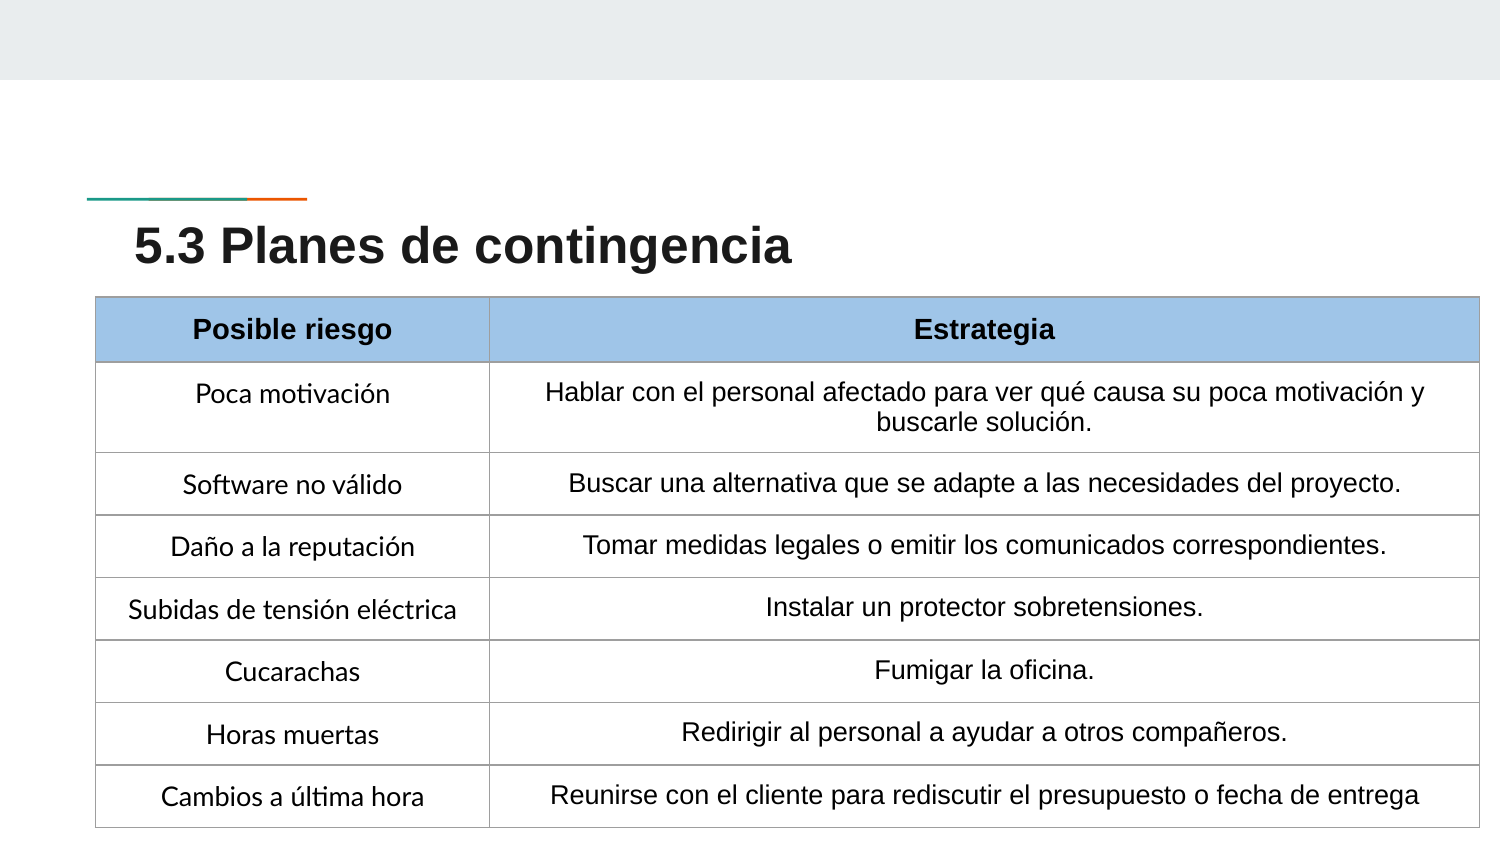

# 5.3 Planes de contingencia
| Posible riesgo | Estrategia |
| --- | --- |
| Poca motivación | Hablar con el personal afectado para ver qué causa su poca motivación y buscarle solución. |
| Software no válido | Buscar una alternativa que se adapte a las necesidades del proyecto. |
| Daño a la reputación | Tomar medidas legales o emitir los comunicados correspondientes. |
| Subidas de tensión eléctrica | Instalar un protector sobretensiones. |
| Cucarachas | Fumigar la oficina. |
| Horas muertas | Redirigir al personal a ayudar a otros compañeros. |
| Cambios a última hora | Reunirse con el cliente para rediscutir el presupuesto o fecha de entrega |